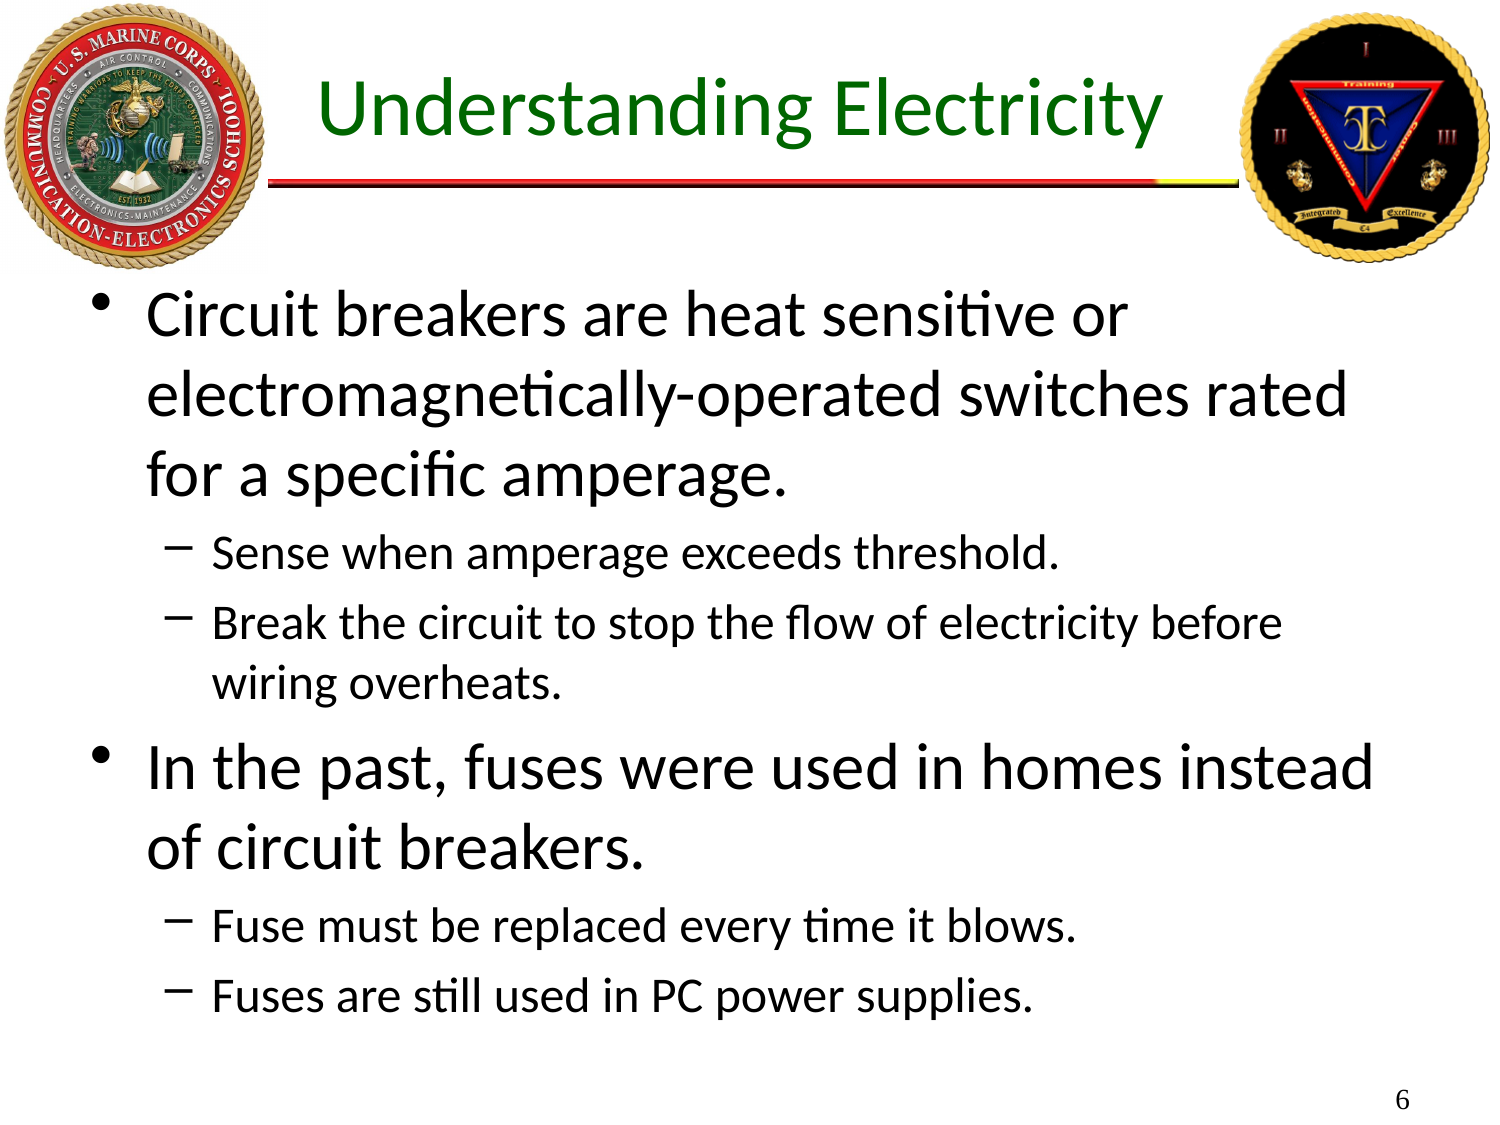

# Understanding Electricity
Circuit breakers are heat sensitive or electromagnetically-operated switches rated for a specific amperage.
Sense when amperage exceeds threshold.
Break the circuit to stop the flow of electricity before wiring overheats.
In the past, fuses were used in homes instead of circuit breakers.
Fuse must be replaced every time it blows.
Fuses are still used in PC power supplies.